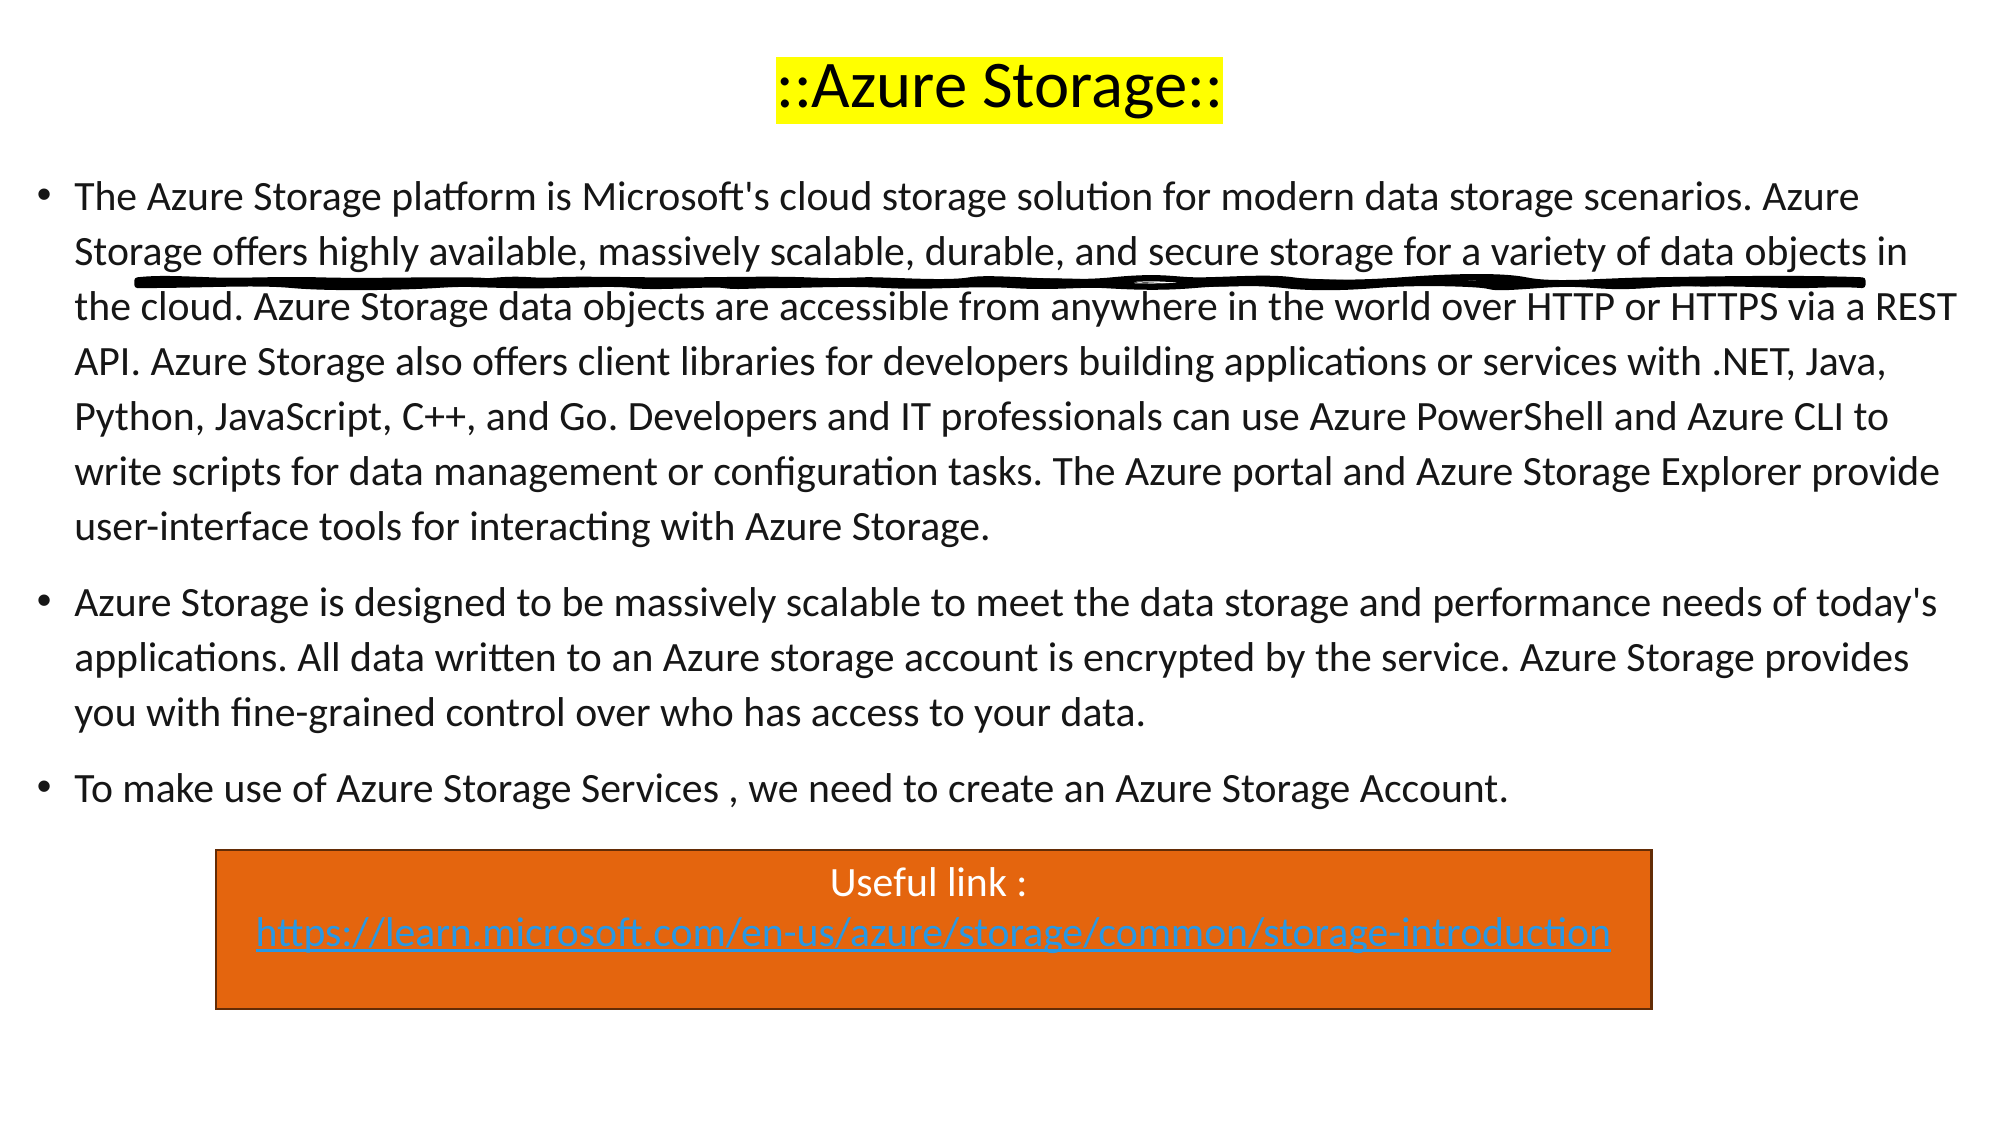

# ::Azure Storage::
The Azure Storage platform is Microsoft's cloud storage solution for modern data storage scenarios. Azure Storage offers highly available, massively scalable, durable, and secure storage for a variety of data objects in the cloud. Azure Storage data objects are accessible from anywhere in the world over HTTP or HTTPS via a REST API. Azure Storage also offers client libraries for developers building applications or services with .NET, Java, Python, JavaScript, C++, and Go. Developers and IT professionals can use Azure PowerShell and Azure CLI to write scripts for data management or configuration tasks. The Azure portal and Azure Storage Explorer provide user-interface tools for interacting with Azure Storage.
Azure Storage is designed to be massively scalable to meet the data storage and performance needs of today's applications. All data written to an Azure storage account is encrypted by the service. Azure Storage provides you with fine-grained control over who has access to your data.
To make use of Azure Storage Services , we need to create an Azure Storage Account.
Useful link : https://learn.microsoft.com/en-us/azure/storage/common/storage-introduction